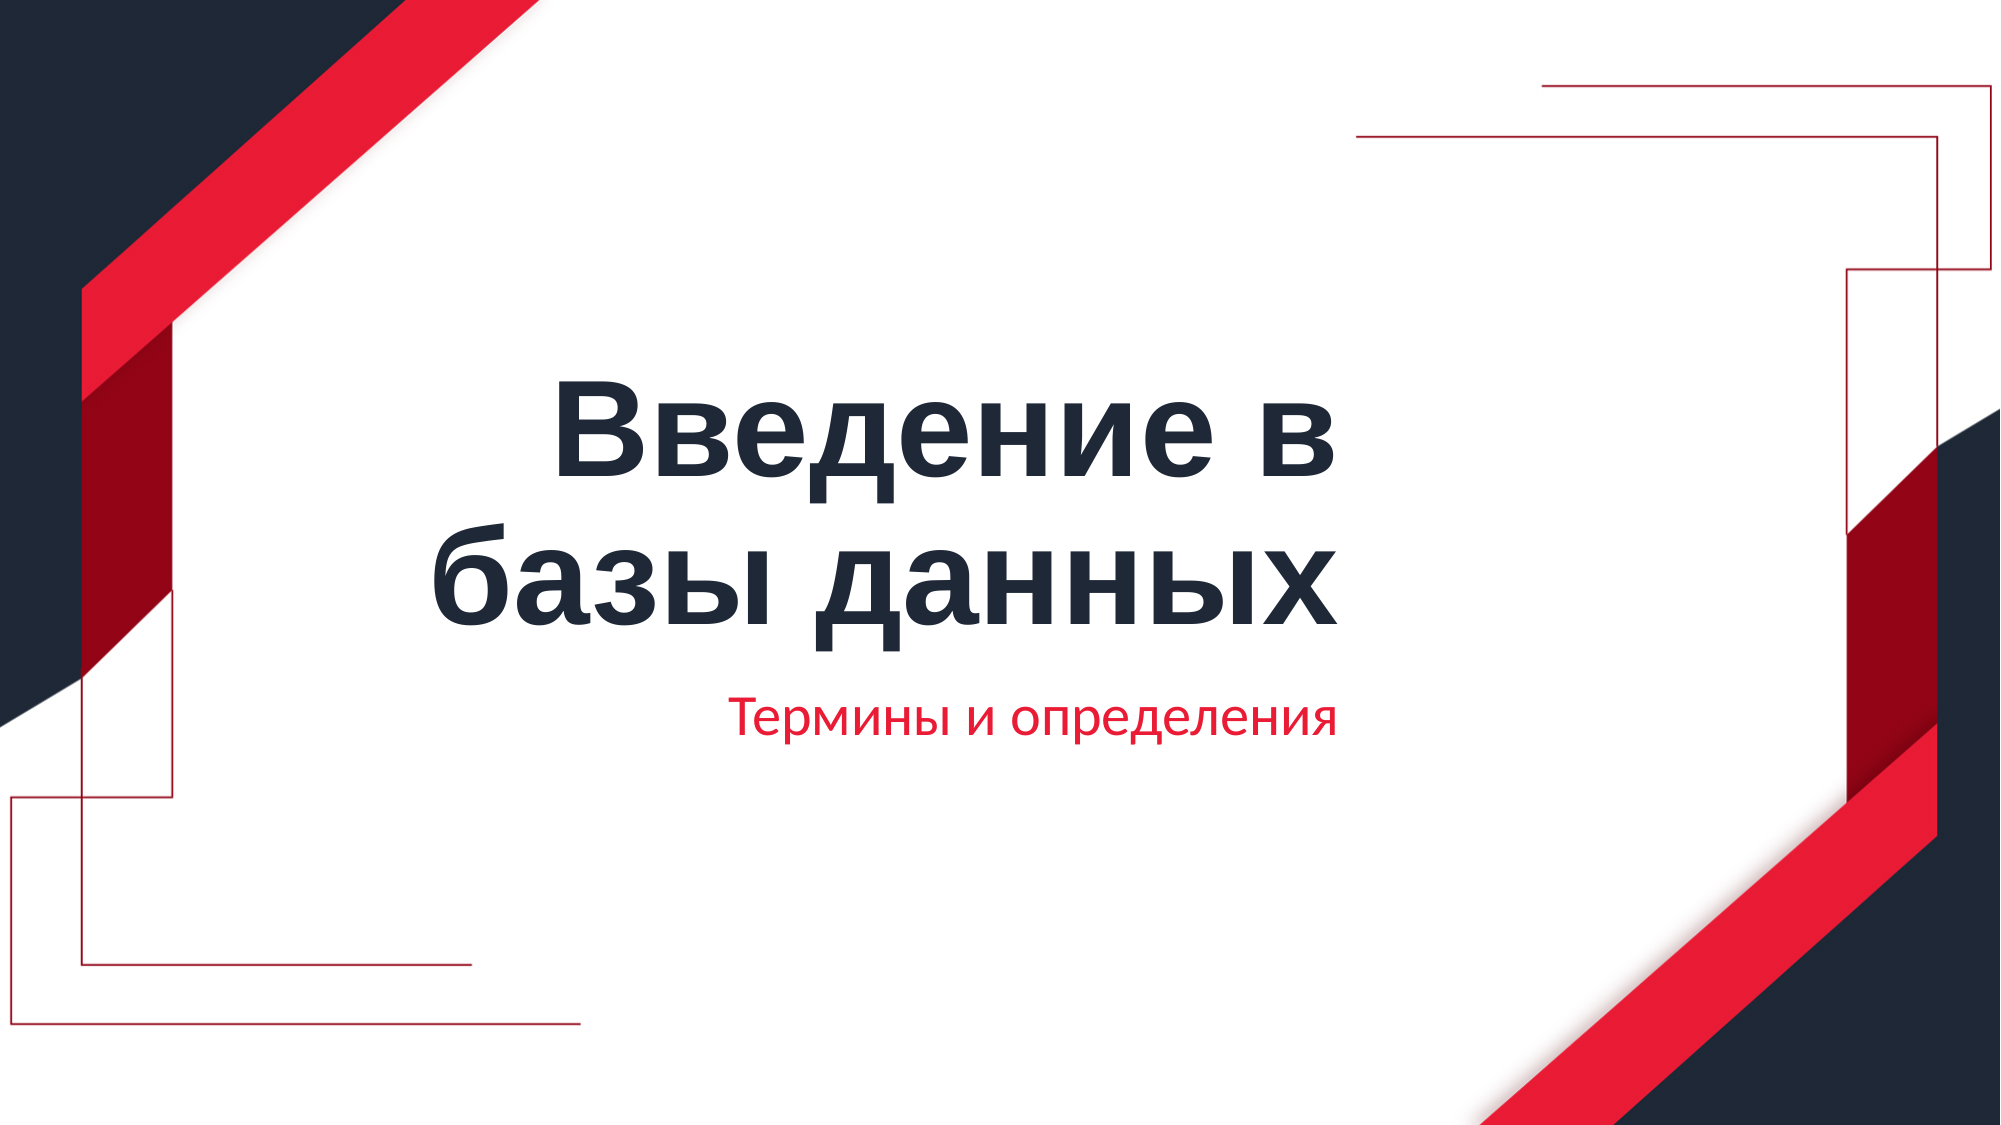

# Введение в базы данных
Термины и определения